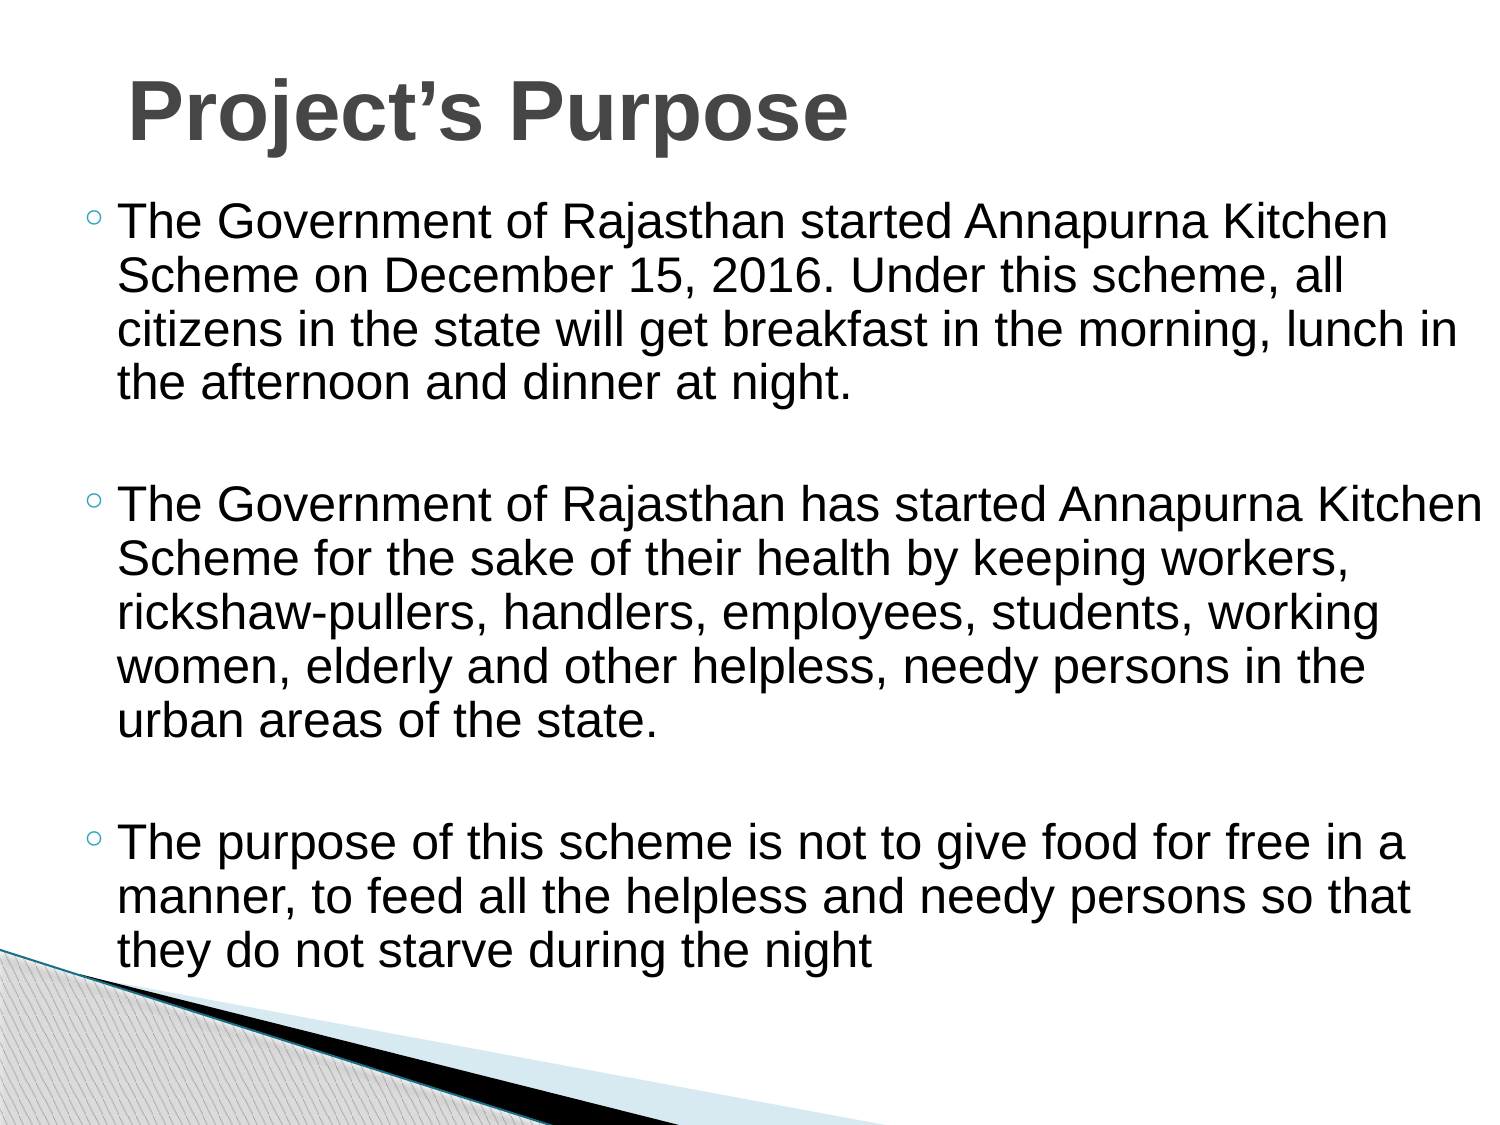

# Project’s Purpose
The Government of Rajasthan started Annapurna Kitchen Scheme on December 15, 2016. Under this scheme, all citizens in the state will get breakfast in the morning, lunch in the afternoon and dinner at night.

The Government of Rajasthan has started Annapurna Kitchen Scheme for the sake of their health by keeping workers, rickshaw-pullers, handlers, employees, students, working women, elderly and other helpless, needy persons in the urban areas of the state.

The purpose of this scheme is not to give food for free in a manner, to feed all the helpless and needy persons so that they do not starve during the night